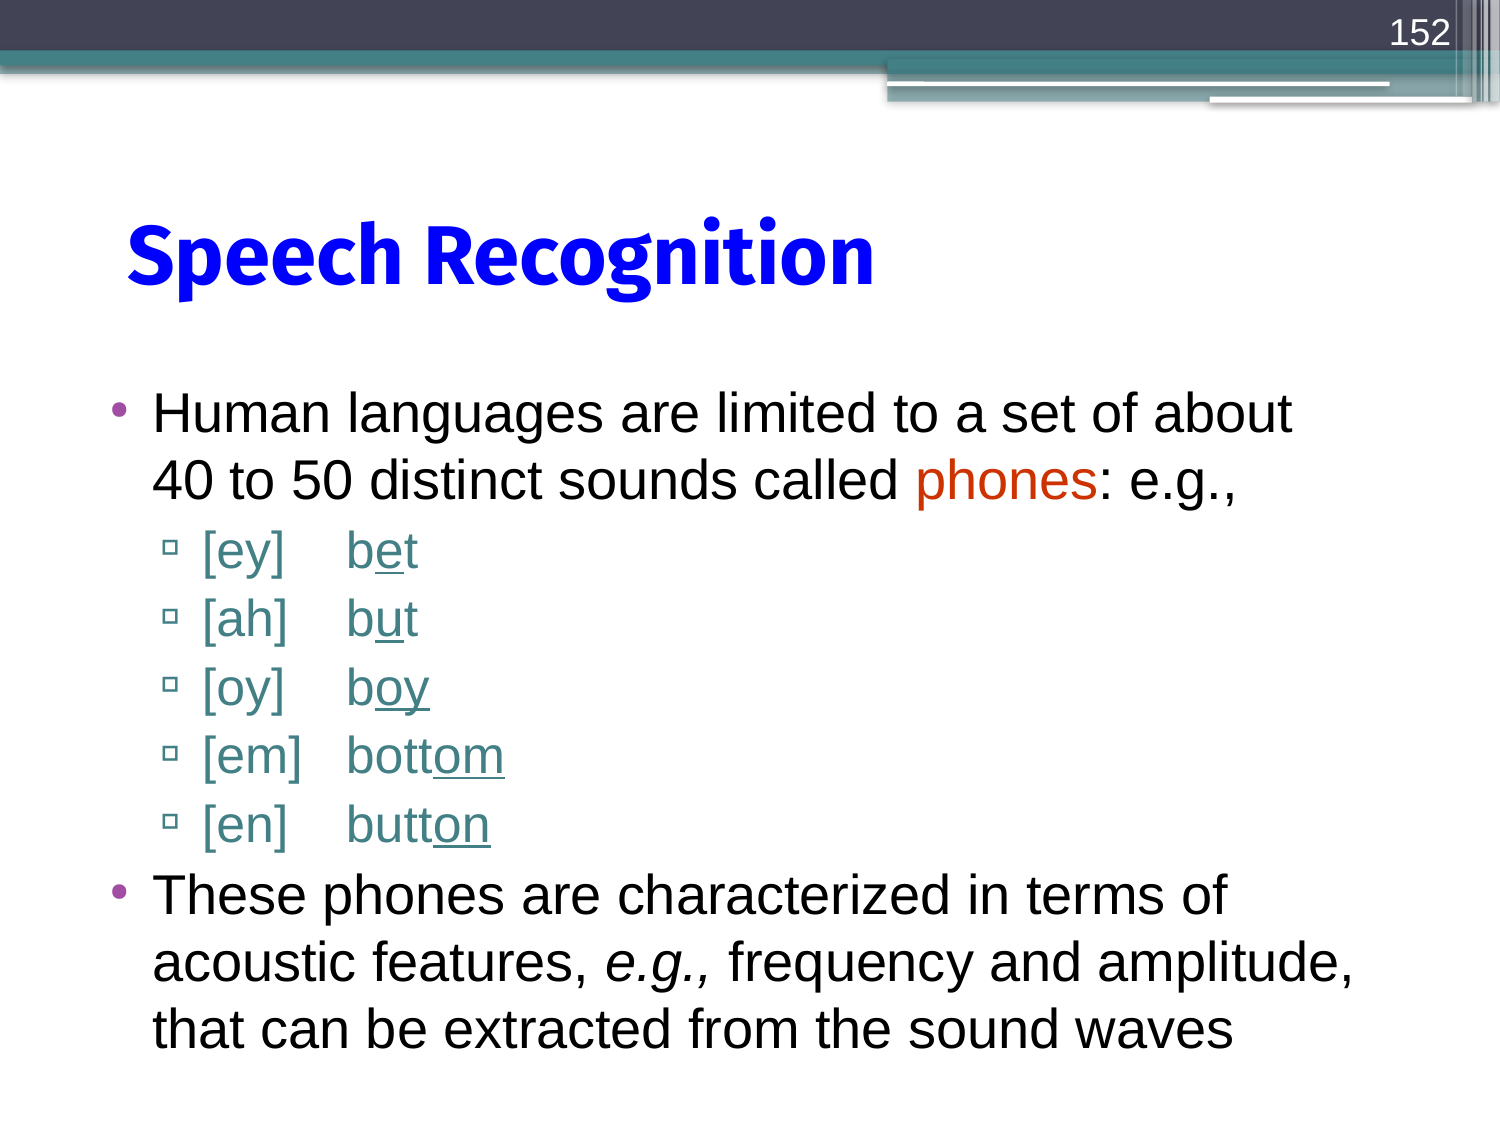

152
# Speech Recognition
Human languages are limited to a set of about
40 to 50 distinct sounds called phones: e.g.,
[ey]	bet
[ah]	but
[oy]	boy
[em]	bottom
[en]	button
These phones are characterized in terms of acoustic features, e.g., frequency and amplitude, that can be extracted from the sound waves